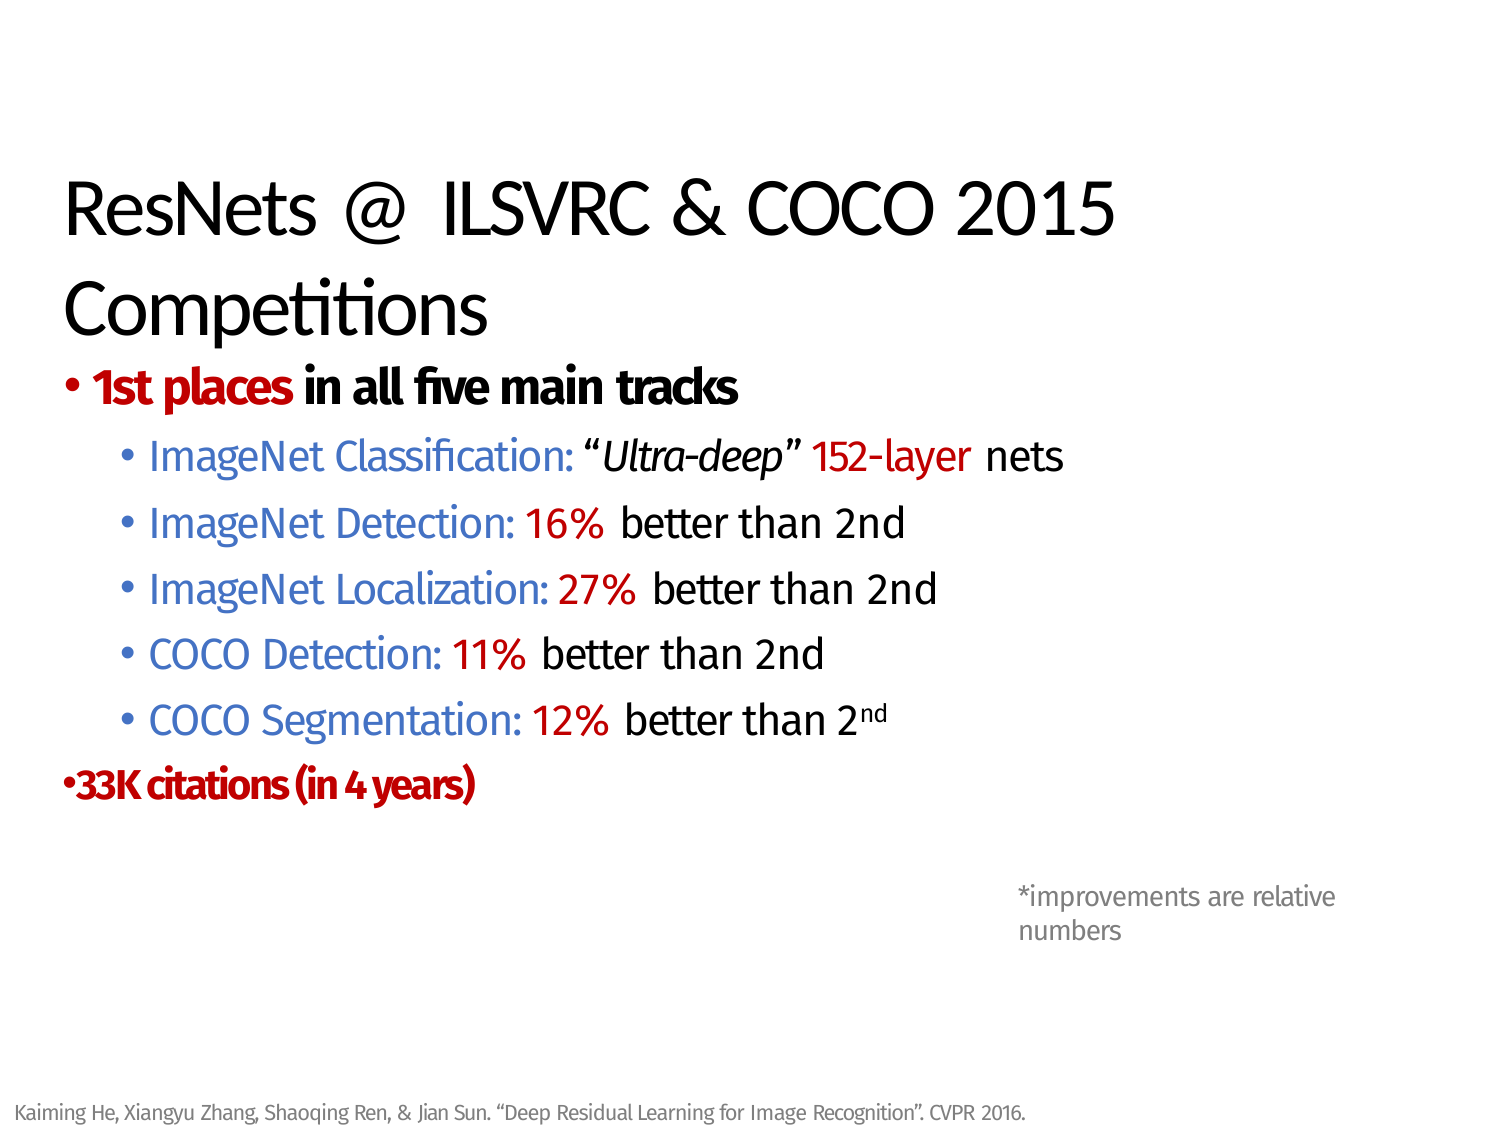

# ResNets @ ILSVRC & COCO 2015 Competitions
1st places in all five main tracks
ImageNet Classification: “Ultra-deep” 152-layer nets
ImageNet Detection: 16% better than 2nd
ImageNet Localization: 27% better than 2nd
COCO Detection: 11% better than 2nd
COCO Segmentation: 12% better than 2nd
33K citations (in 4 years)
*improvements are relative numbers
Kaiming He, Xiangyu Zhang, Shaoqing Ren, & Jian Sun. “Deep Residual Learning for Image Recognition”. CVPR 2016.